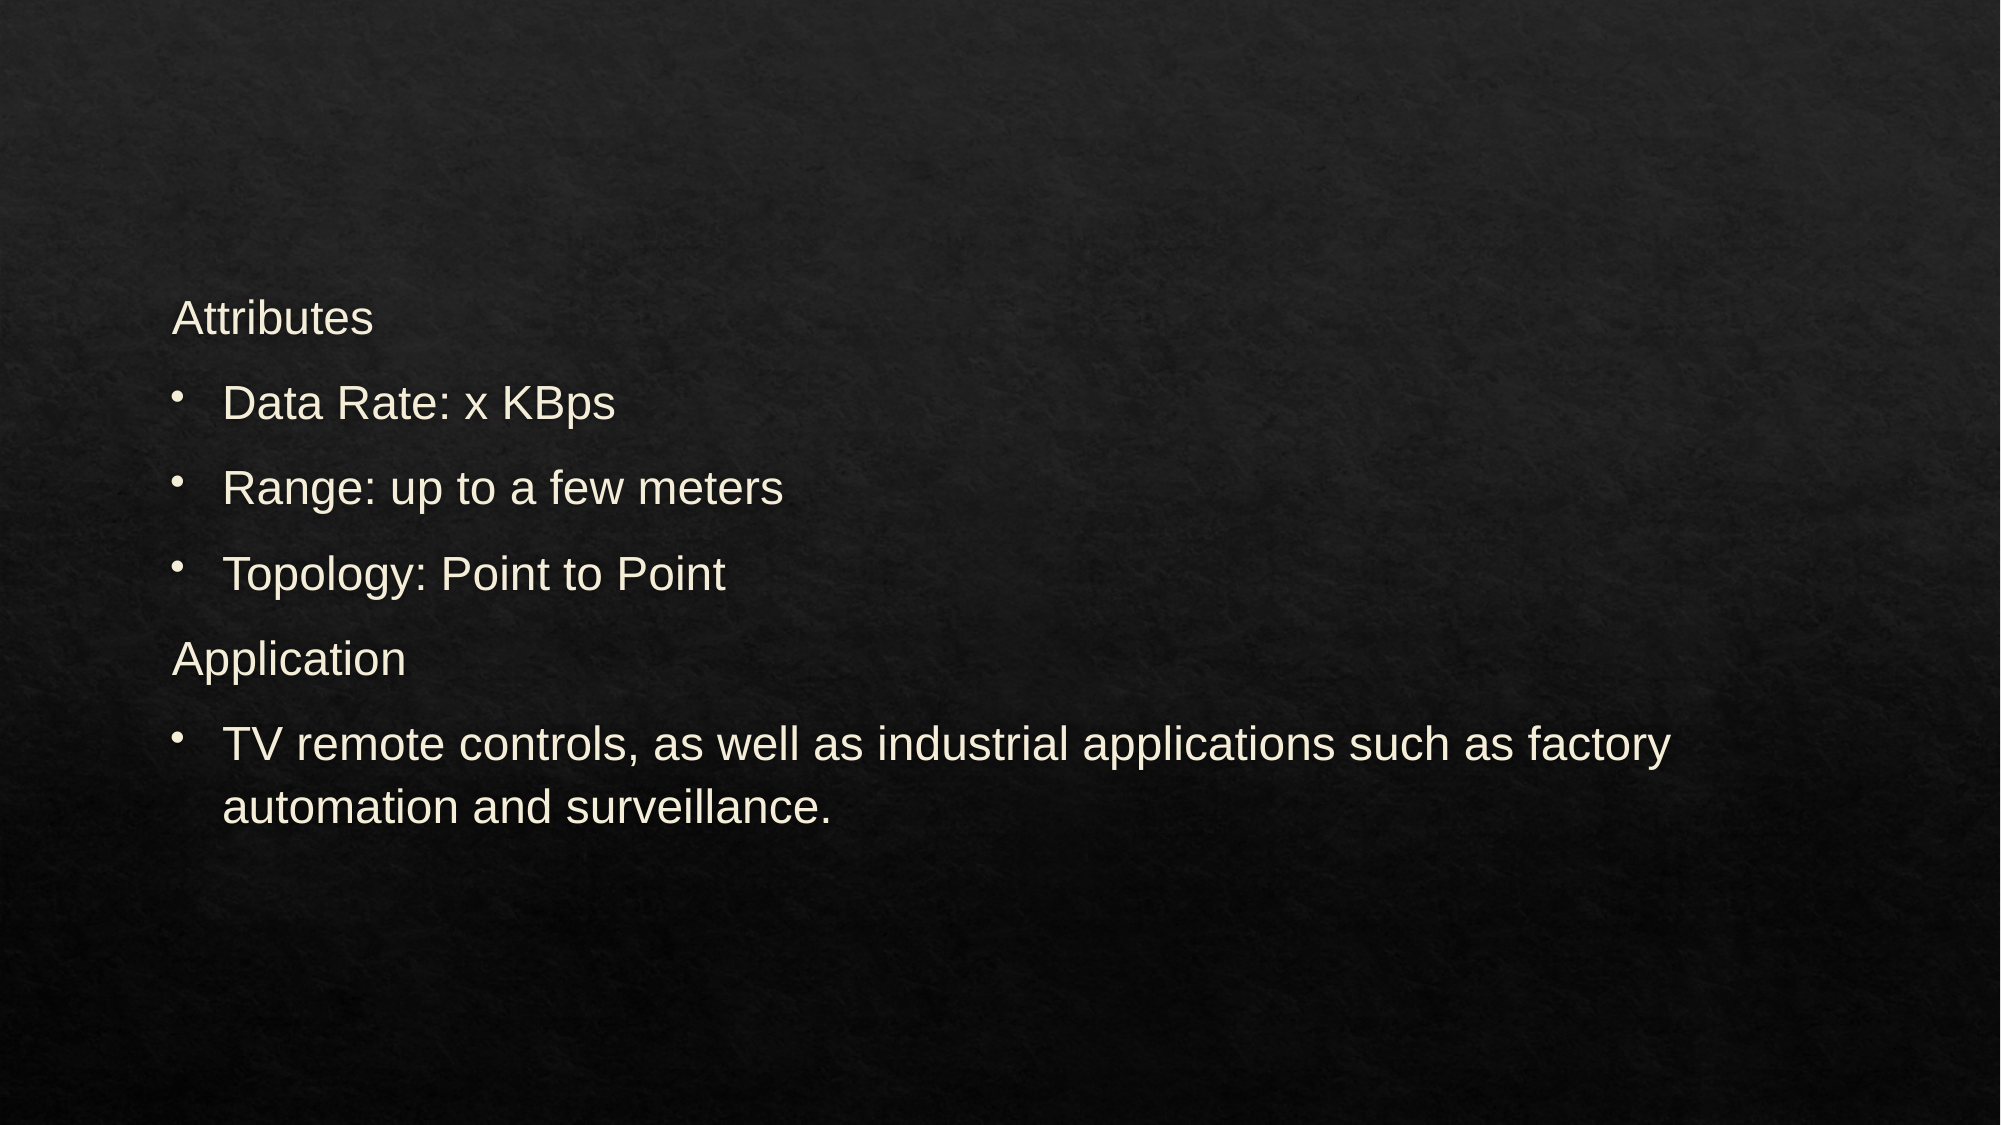

Attributes
Data Rate: x KBps
Range: up to a few meters
Topology: Point to Point
Application
TV remote controls, as well as industrial applications such as factory automation and surveillance.